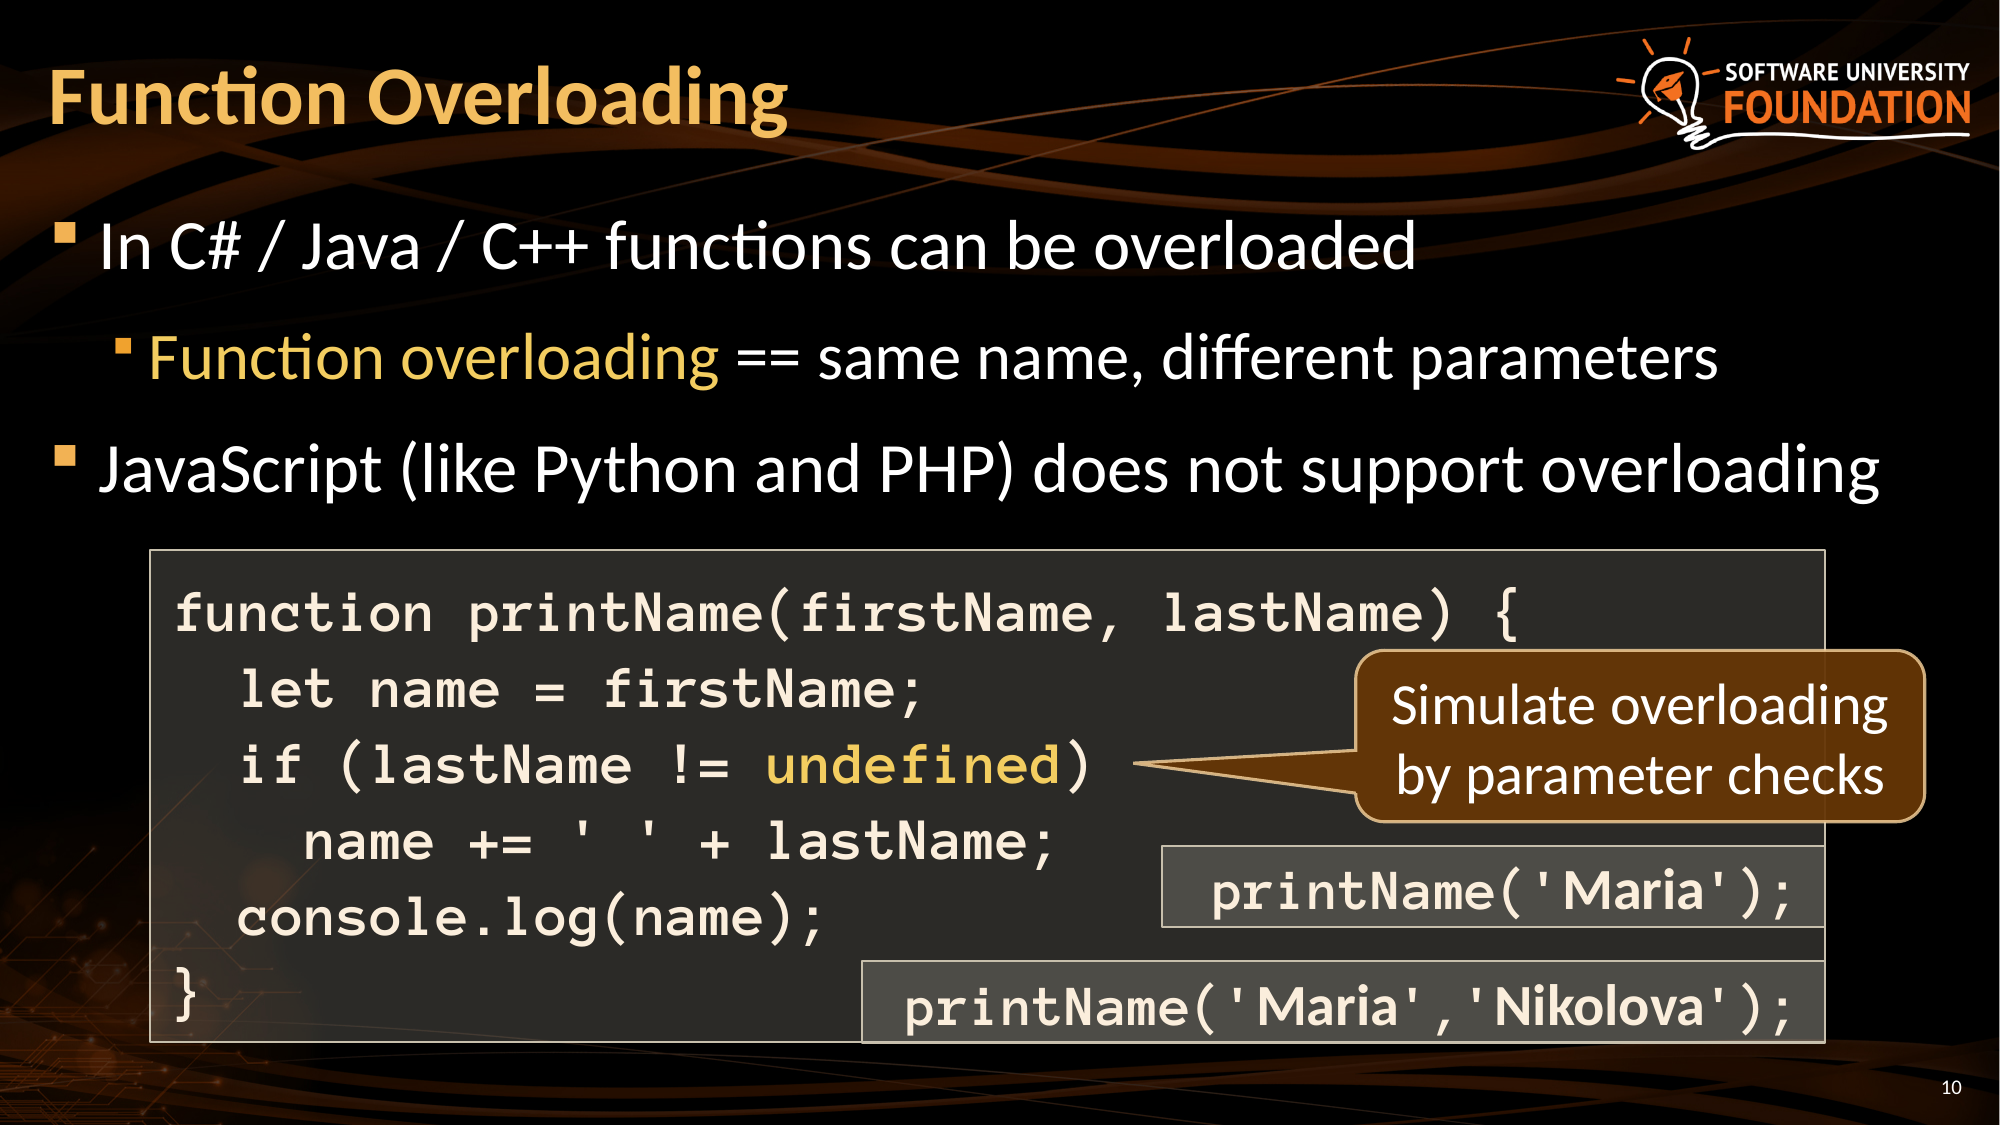

# Function Overloading
In C# / Java / C++ functions can be overloaded
Function overloading == same name, different parameters
JavaScript (like Python and PHP) does not support overloading
function printName(firstName, lastName) {
  let name = firstName;
  if (lastName != undefined)
    name += ' ' + lastName;
  console.log(name);
}
Simulate overloading by parameter checks
printName('Maria');
printName('Maria','Nikolova');
10